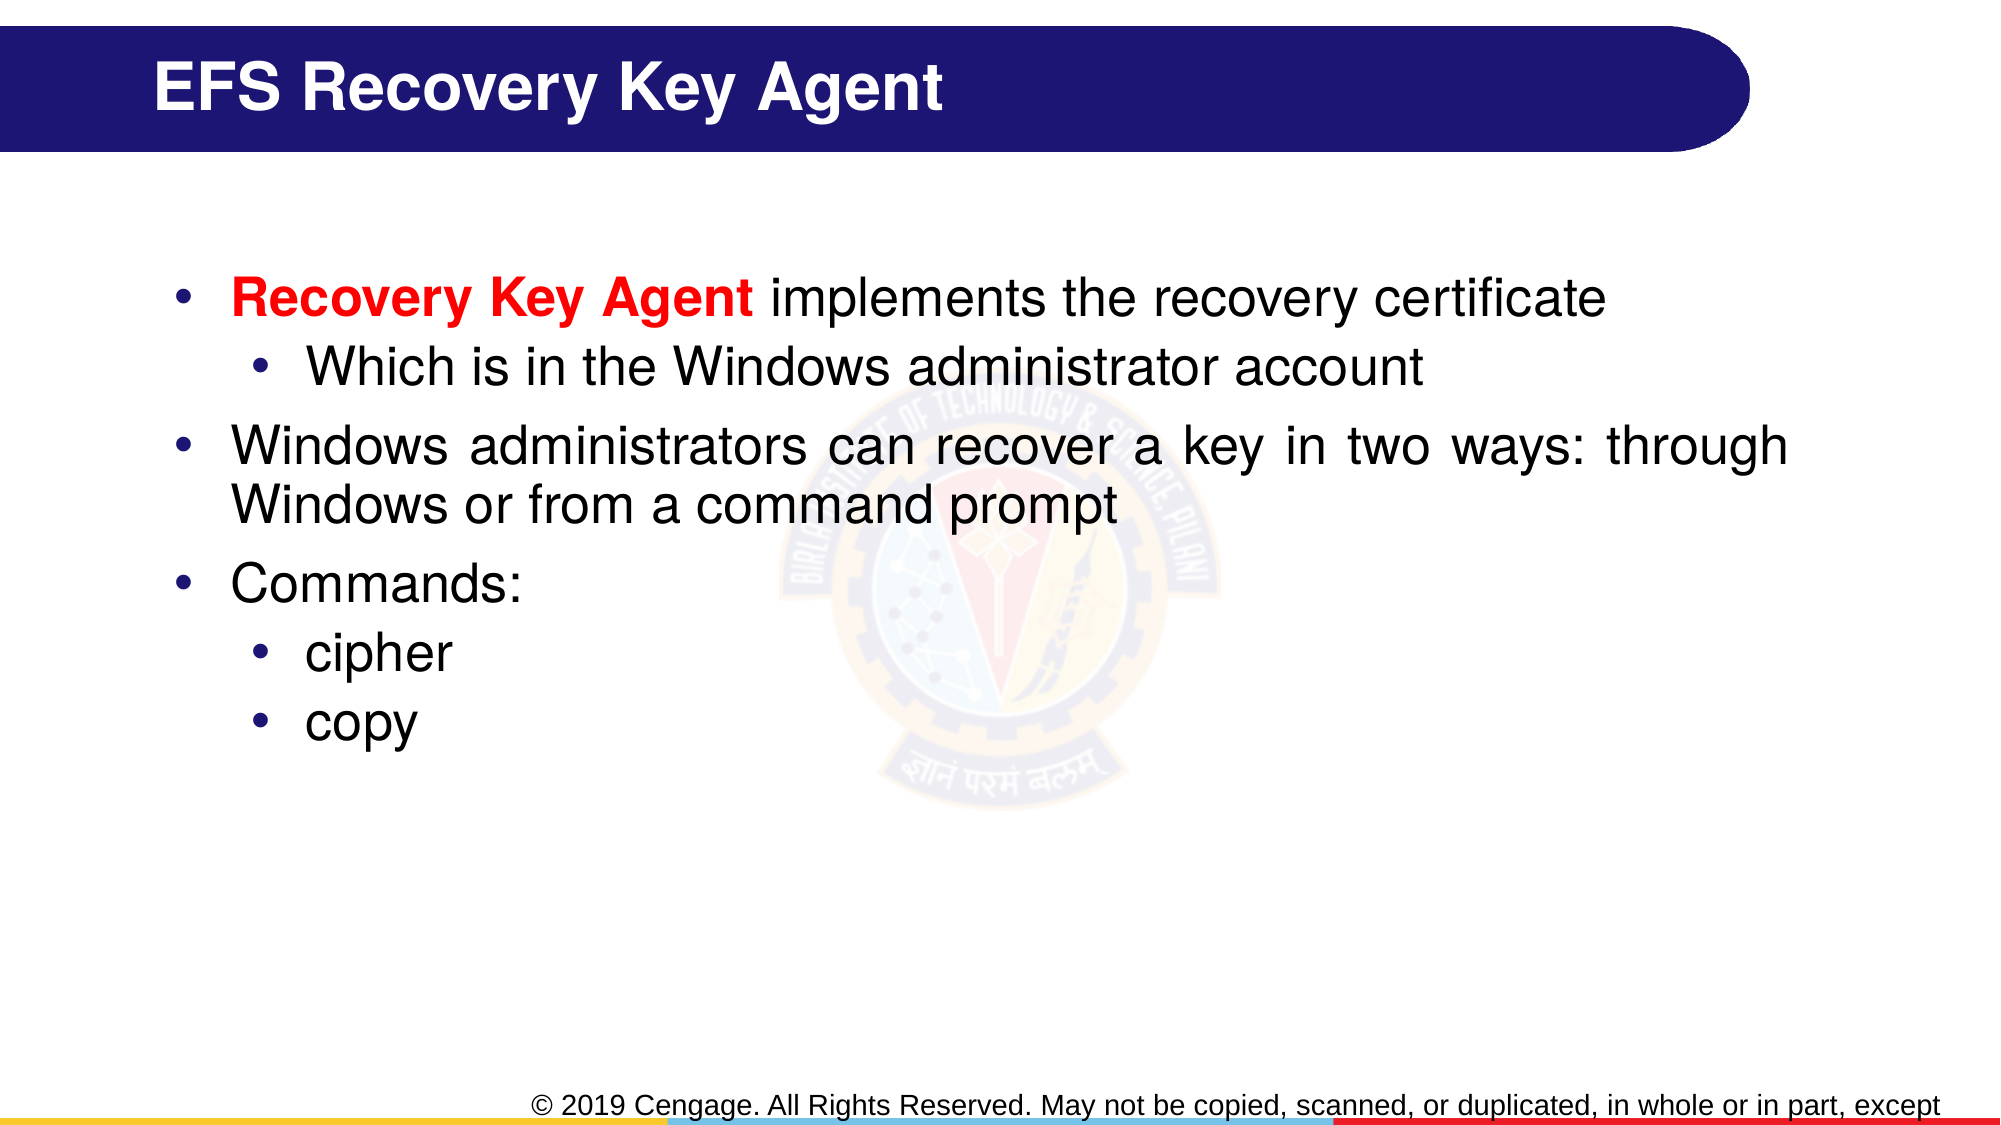

# EFS Recovery Key Agent

Recovery Key Agent implements the recovery certificate
Which is in the Windows administrator account
Windows administrators can recover a key in two ways: through Windows or from a command prompt
Commands:
cipher
copy
49
© 2019 Cengage. All Rights Reserved. May not be copied, scanned, or duplicated, in whole or in part, except for use as permitted in a license distributed with a certain product or service or otherwise on a password-protected website for classroom use.